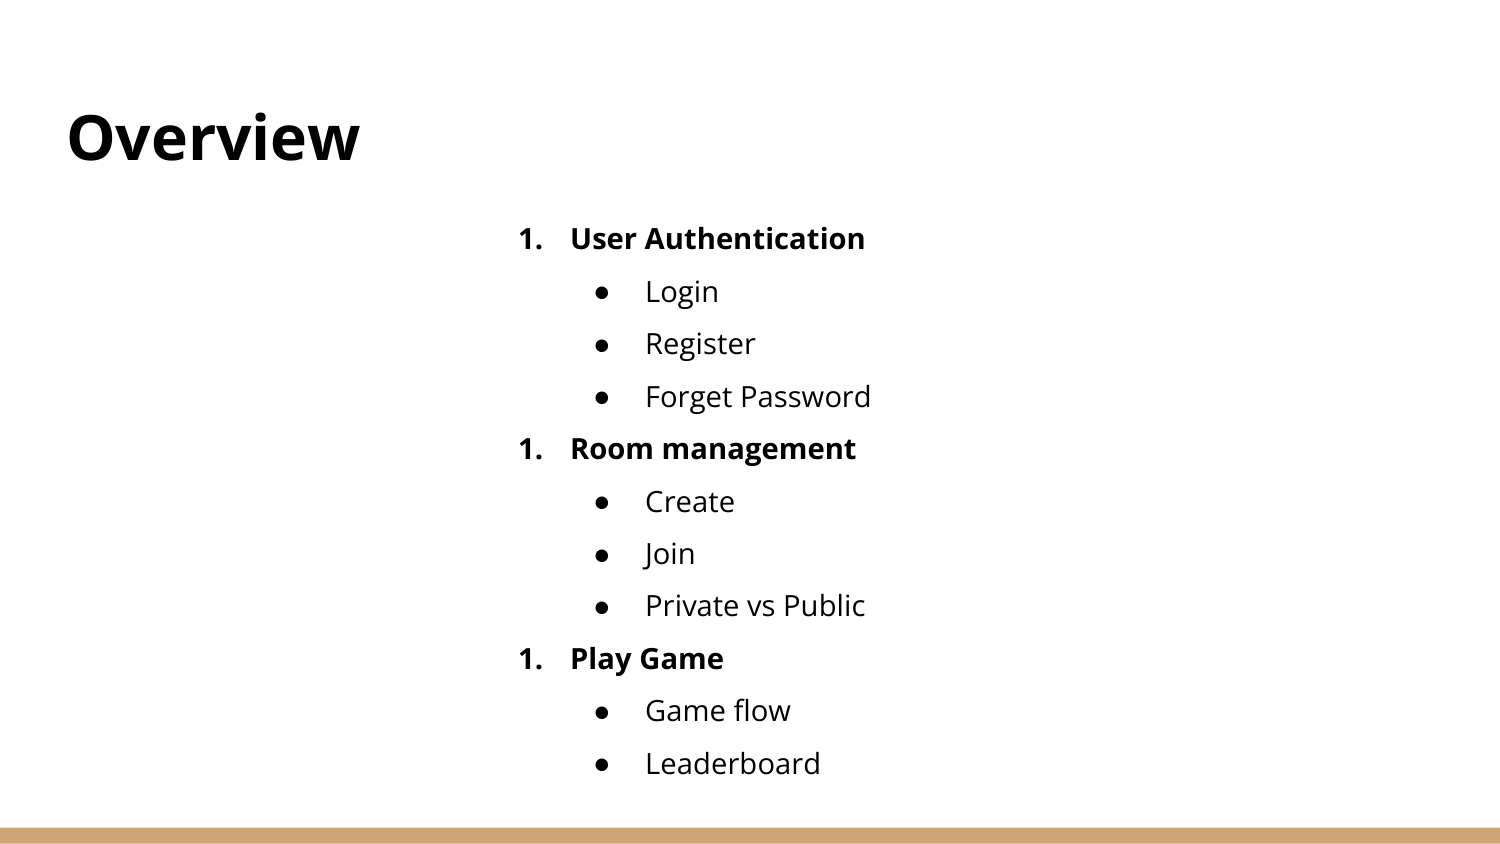

# Overview
User Authentication
Login
Register
Forget Password
Room management
Create
Join
Private vs Public
Play Game
Game flow
Leaderboard